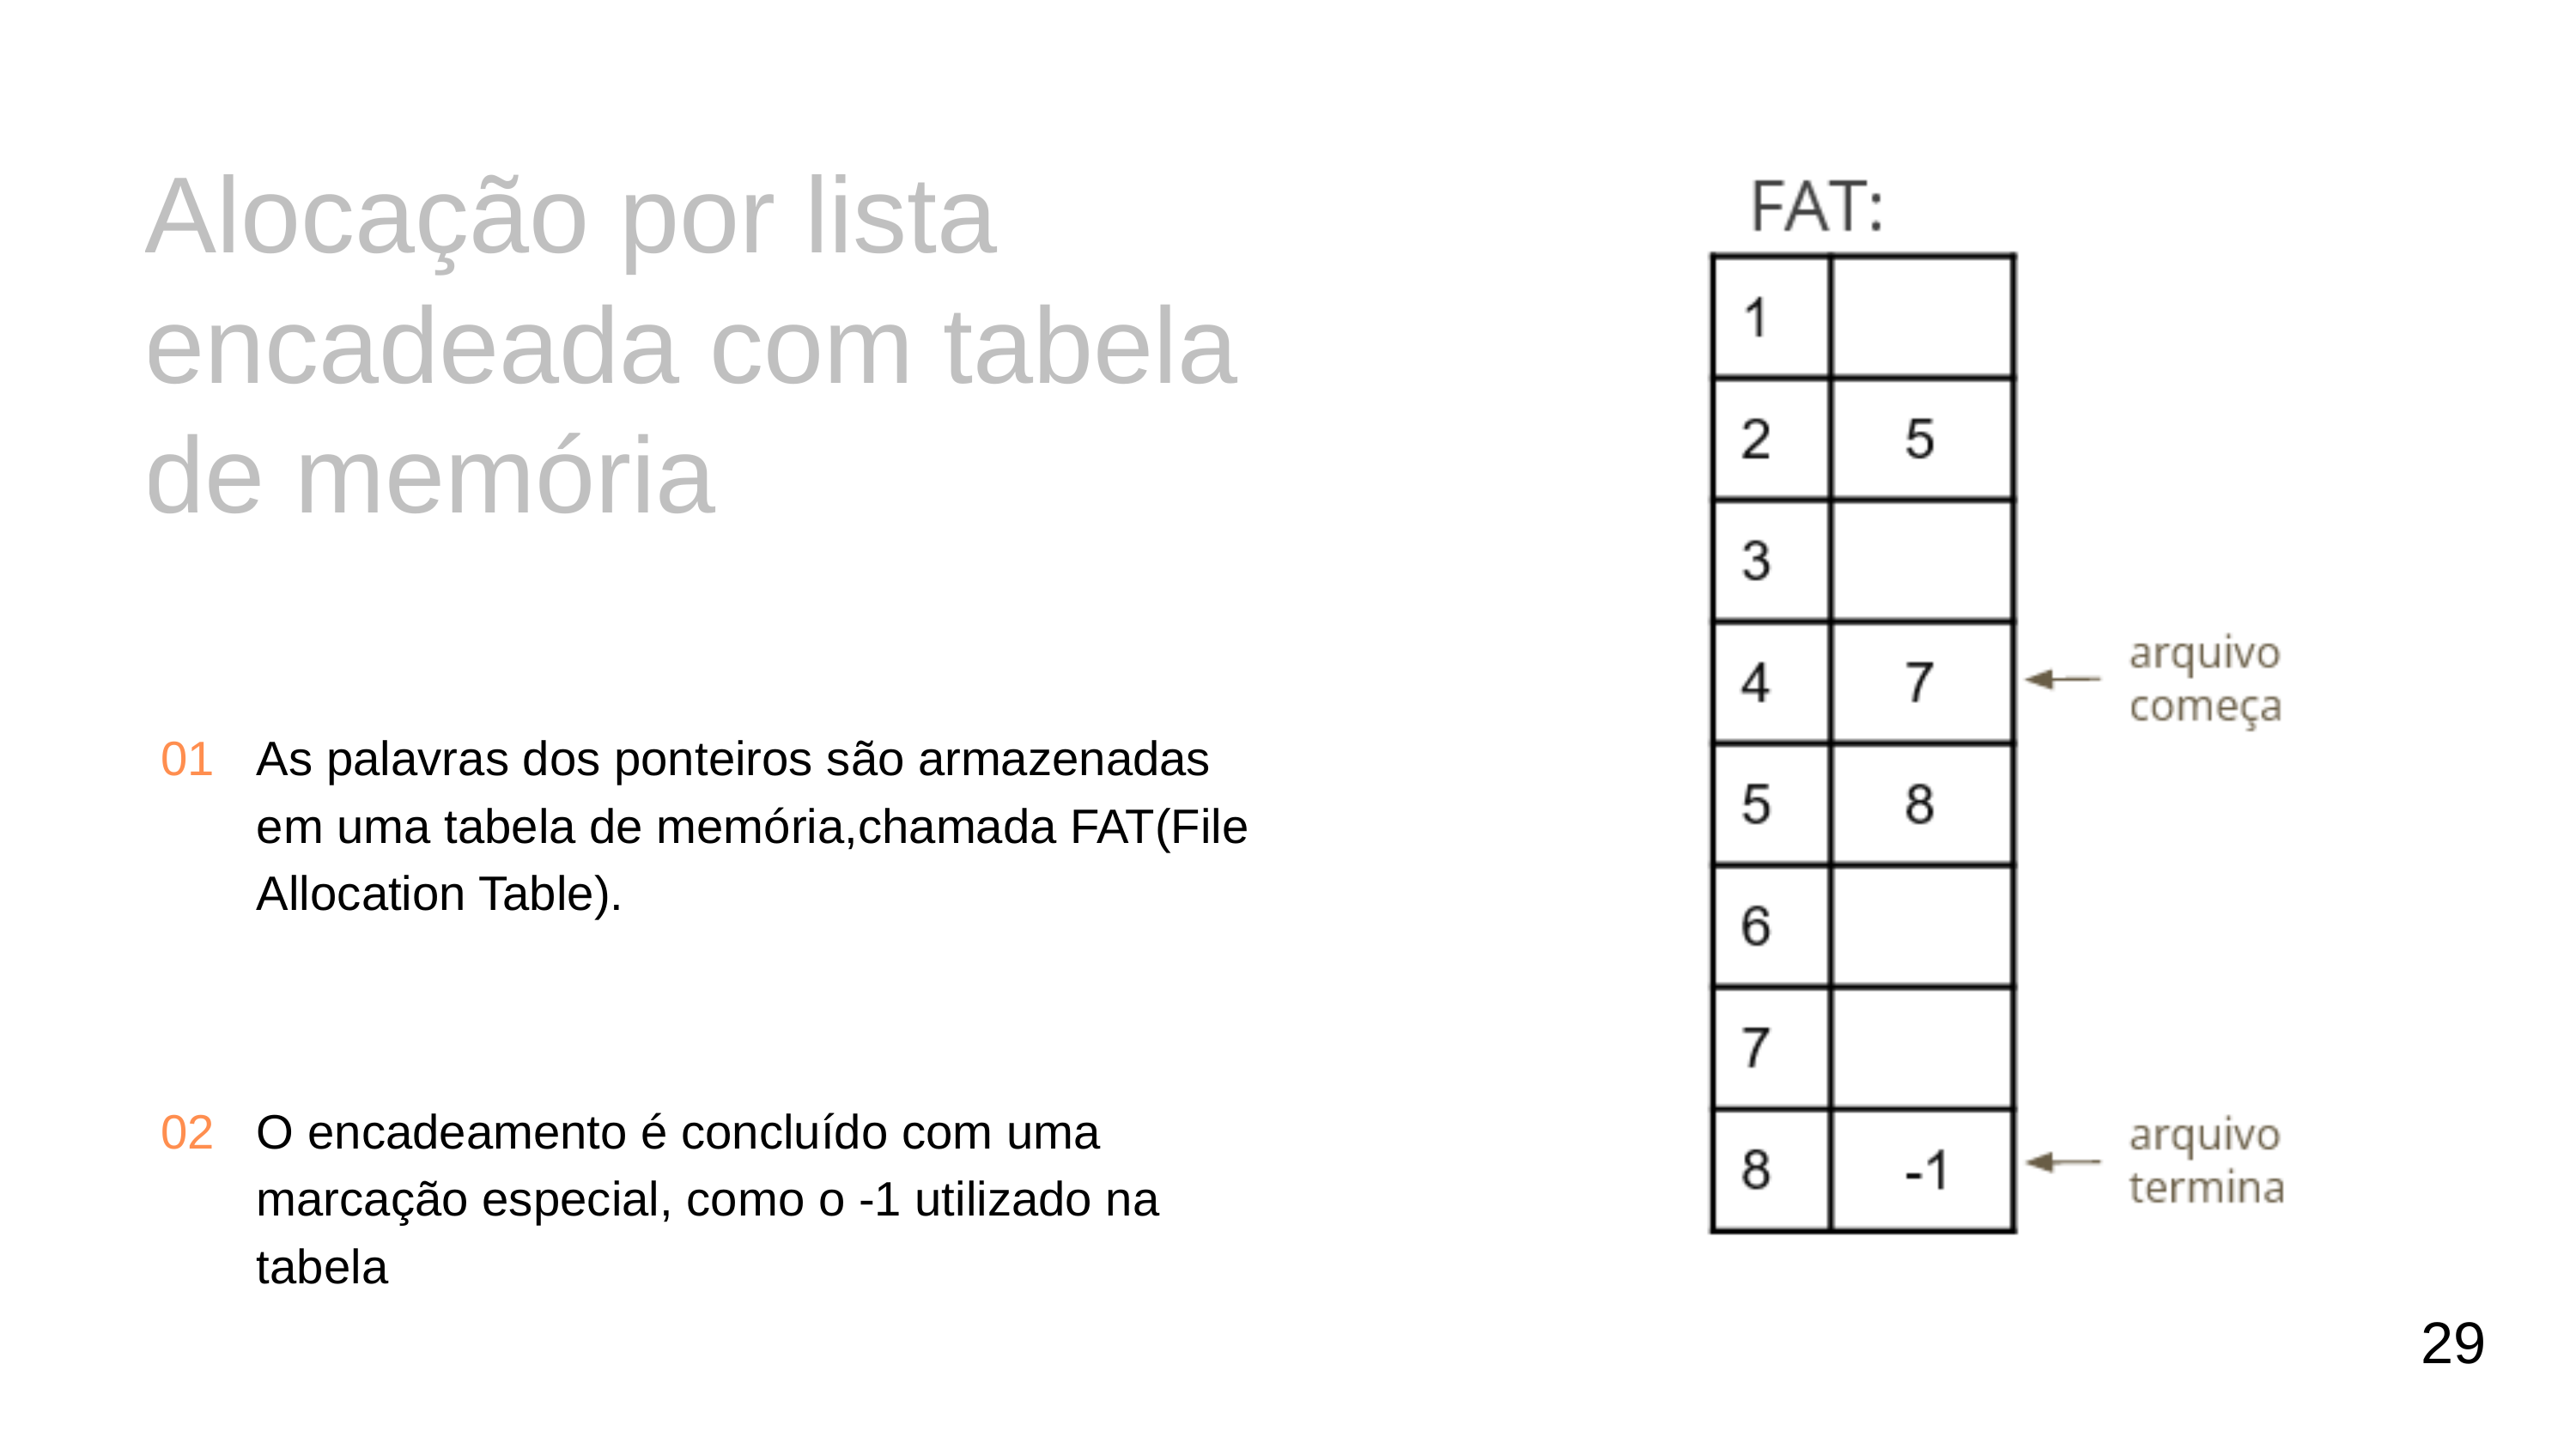

Alocação por lista encadeada com tabela de memória

01
As palavras dos ponteiros são armazenadas em uma tabela de memória,chamada FAT(File Allocation Table).
02
O encadeamento é concluído com uma marcação especial, como o -1 utilizado na tabela
29